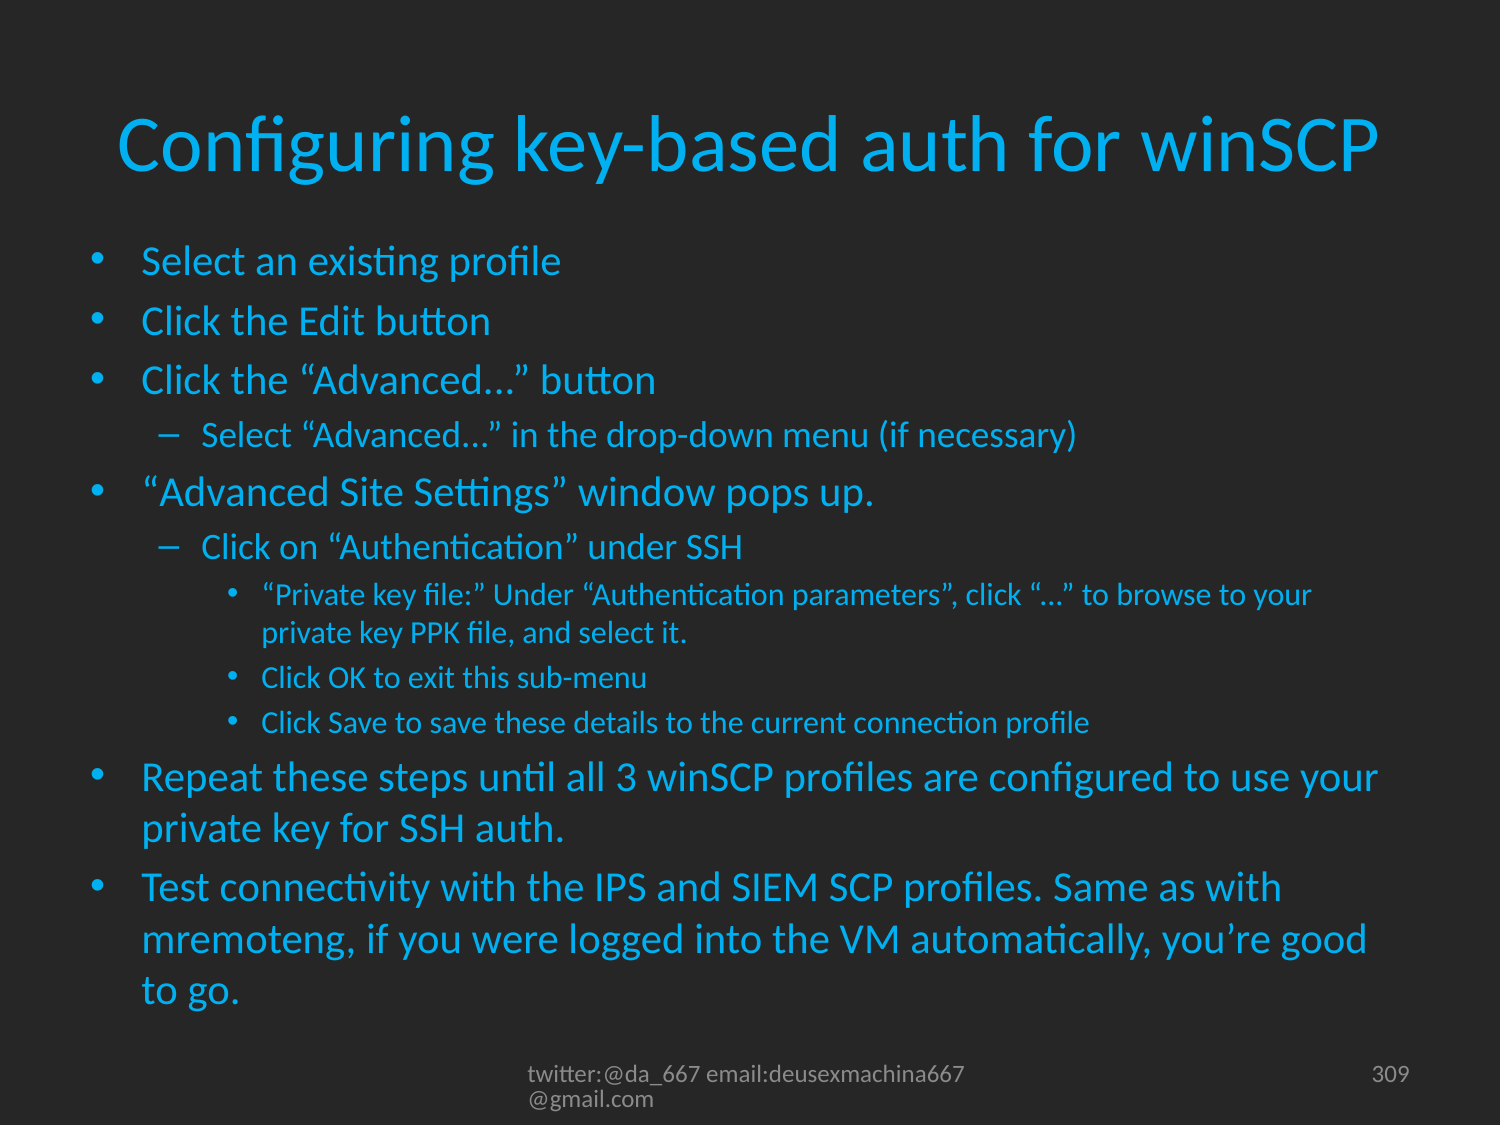

# Configuring key-based auth for winSCP
Select an existing profile
Click the Edit button
Click the “Advanced...” button
Select “Advanced...” in the drop-down menu (if necessary)
“Advanced Site Settings” window pops up.
Click on “Authentication” under SSH
“Private key file:” Under “Authentication parameters”, click “...” to browse to your private key PPK file, and select it.
Click OK to exit this sub-menu
Click Save to save these details to the current connection profile
Repeat these steps until all 3 winSCP profiles are configured to use your private key for SSH auth.
Test connectivity with the IPS and SIEM SCP profiles. Same as with mremoteng, if you were logged into the VM automatically, you’re good to go.
twitter:@da_667 email:deusexmachina667@gmail.com
309